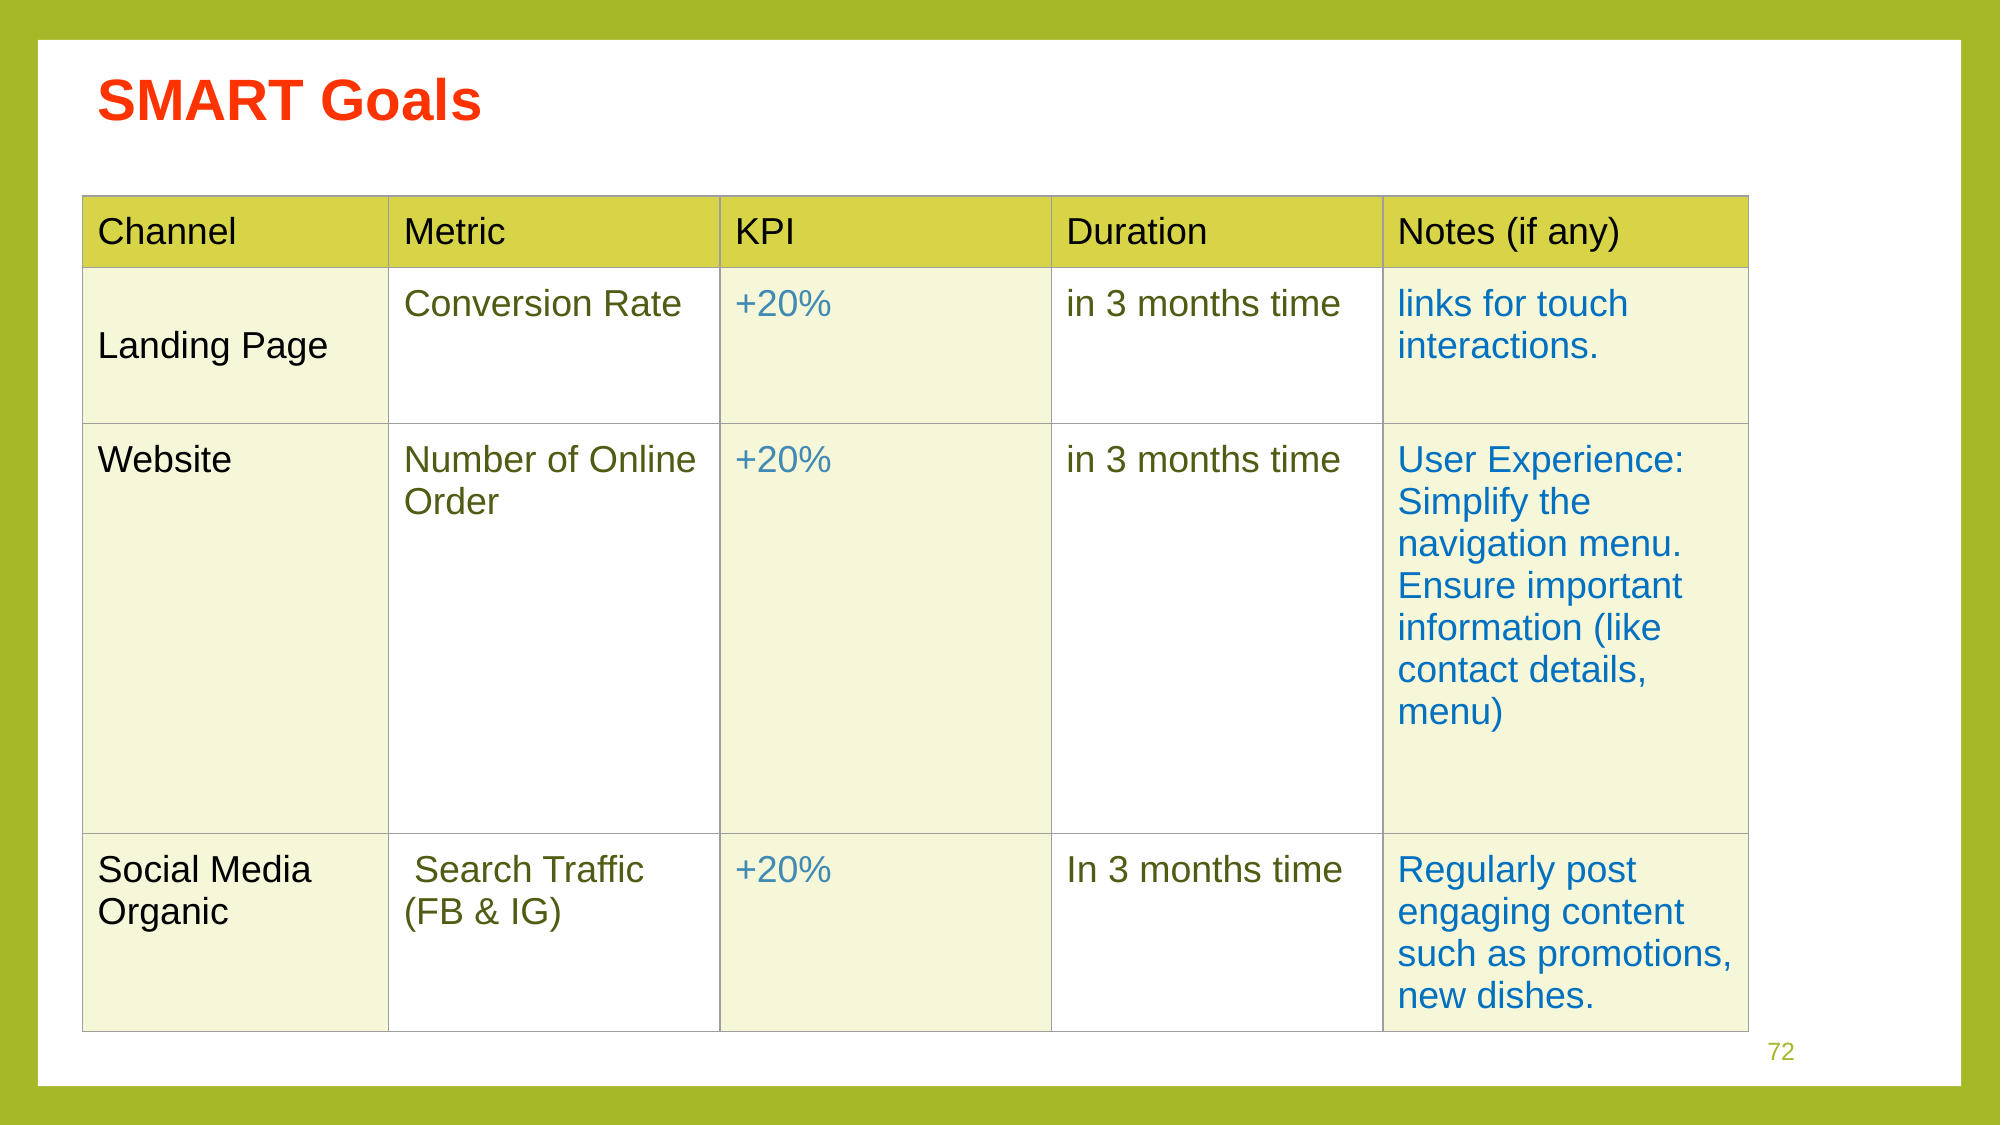

SMART Goals

| Channel | Metric | KPI | Duration | Notes (if any) |
| --- | --- | --- | --- | --- |
| Landing Page | Conversion Rate | +20% | in 3 months time | links for touch interactions. |
| Website | Number of Online Order | +20% | in 3 months time | User Experience: Simplify the navigation menu. Ensure important information (like contact details, menu) |
| Social Media Organic | Search Traffic (FB & IG) | +20% | In 3 months time | Regularly post engaging content such as promotions, new dishes. |
72